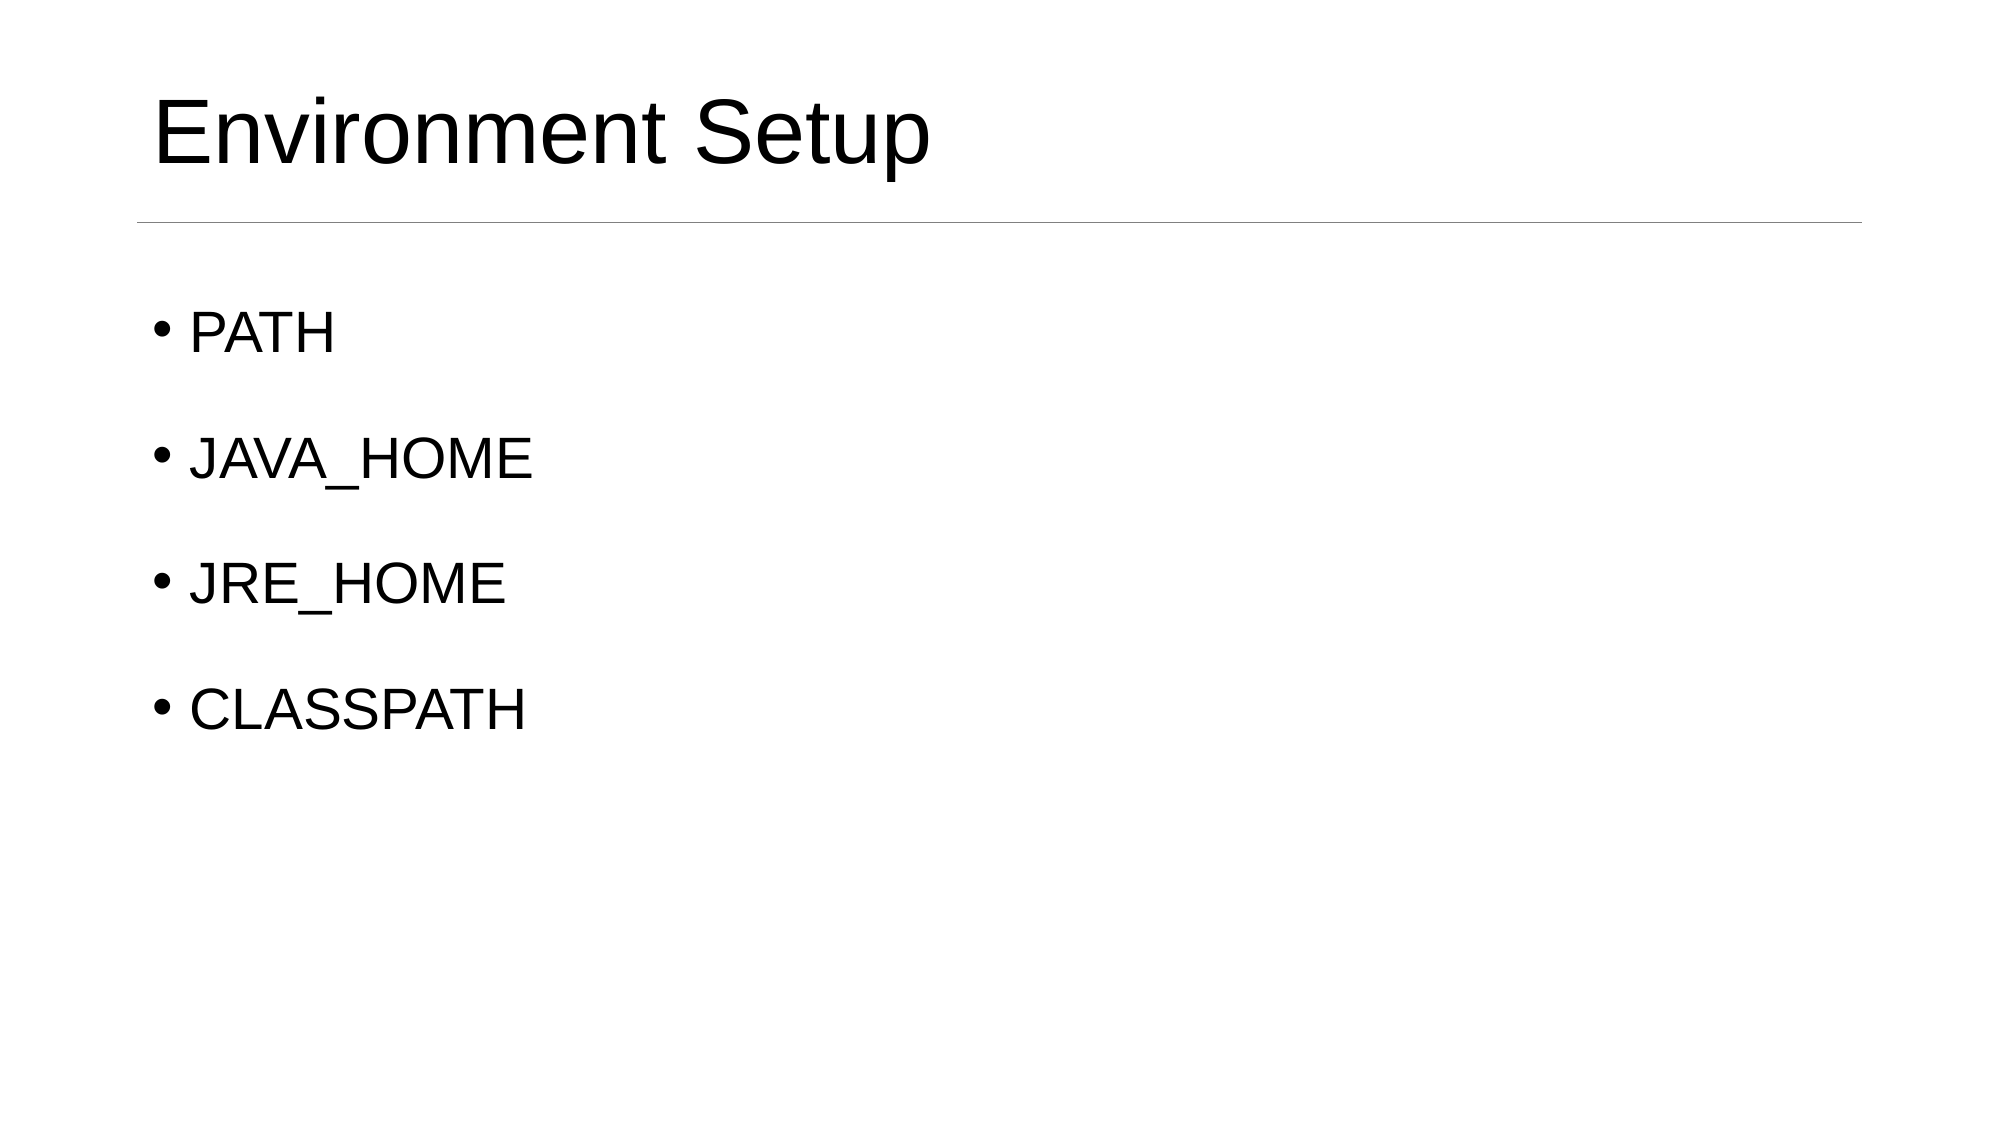

# Environment Setup
PATH
JAVA_HOME
JRE_HOME
CLASSPATH